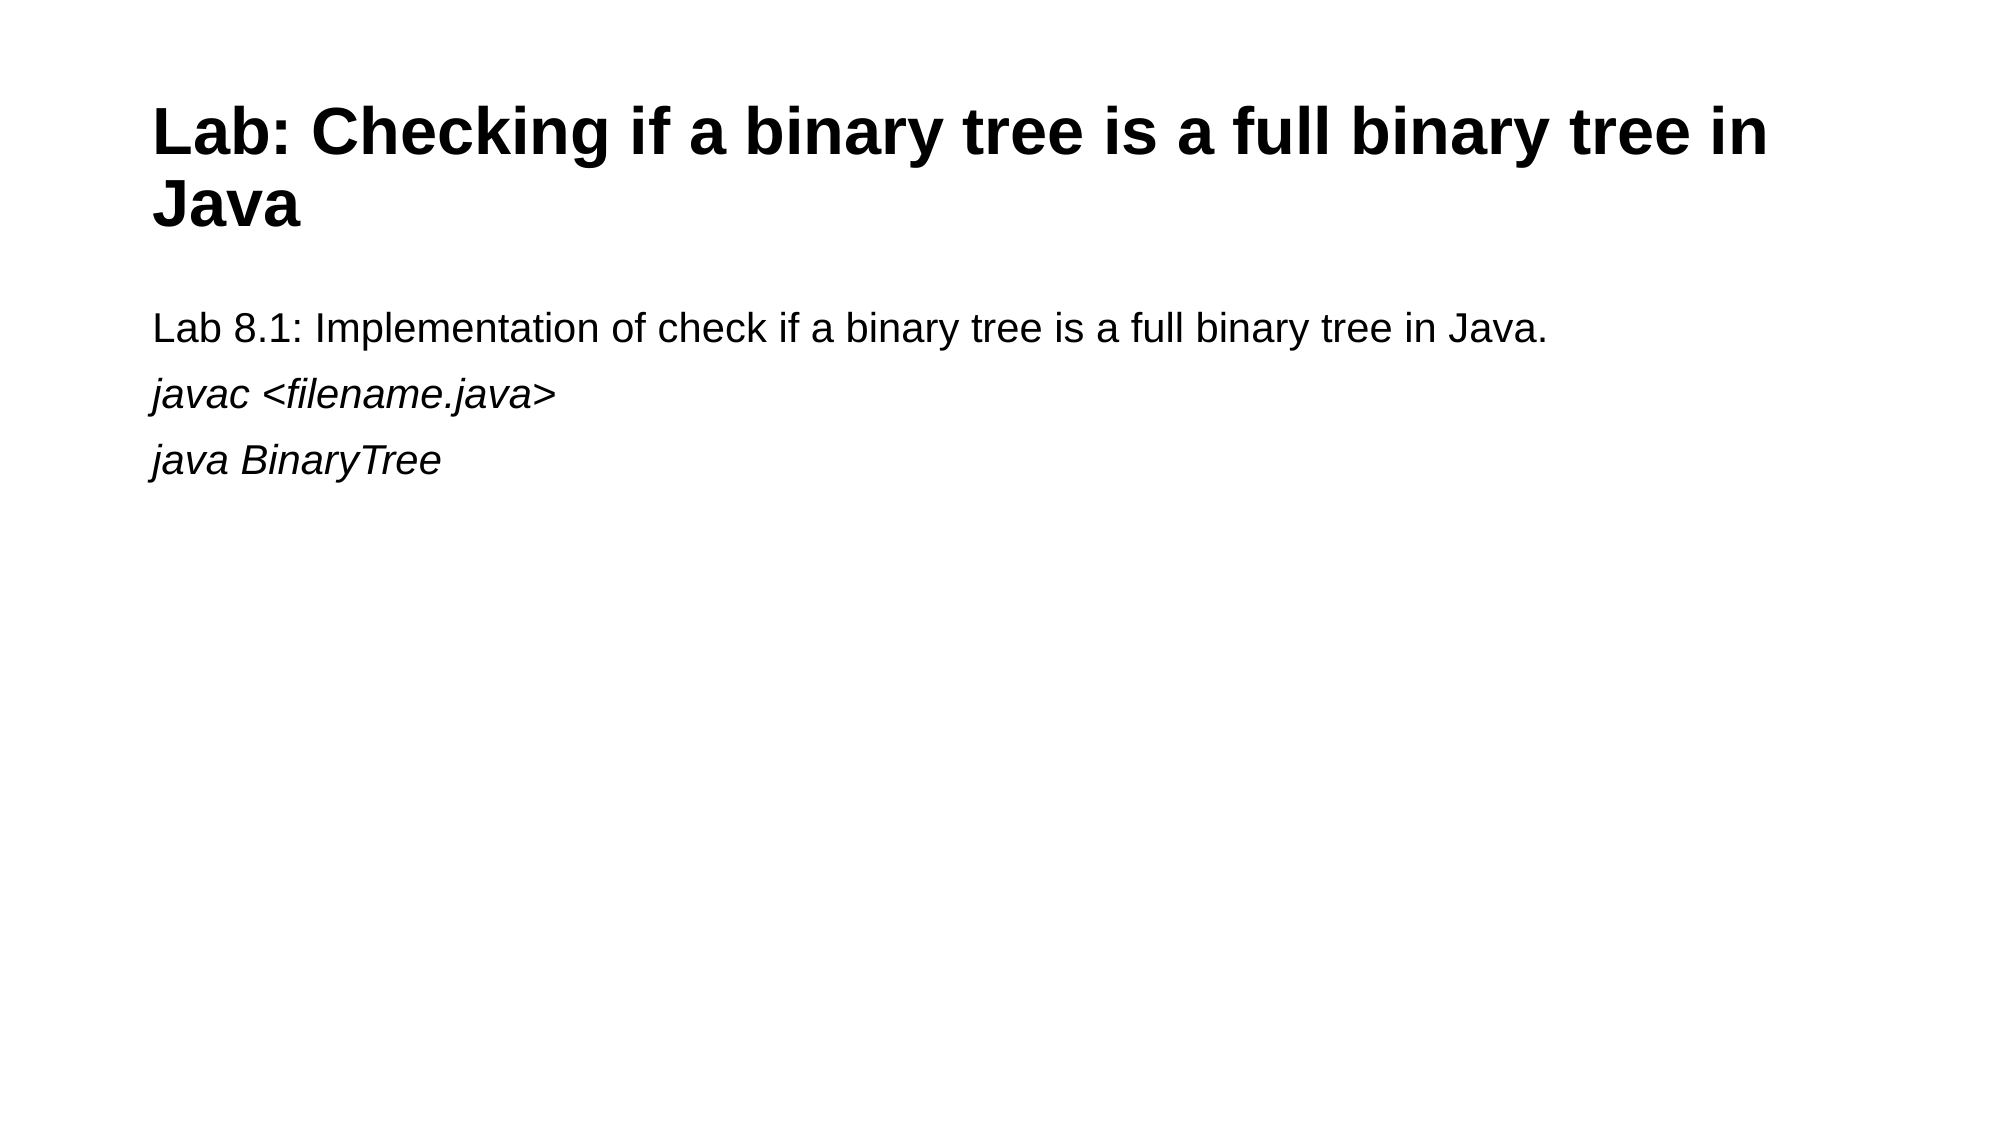

# Lab: Checking if a binary tree is a full binary tree in Java
Lab 8.1: Implementation of check if a binary tree is a full binary tree in Java.
javac <filename.java>
java BinaryTree